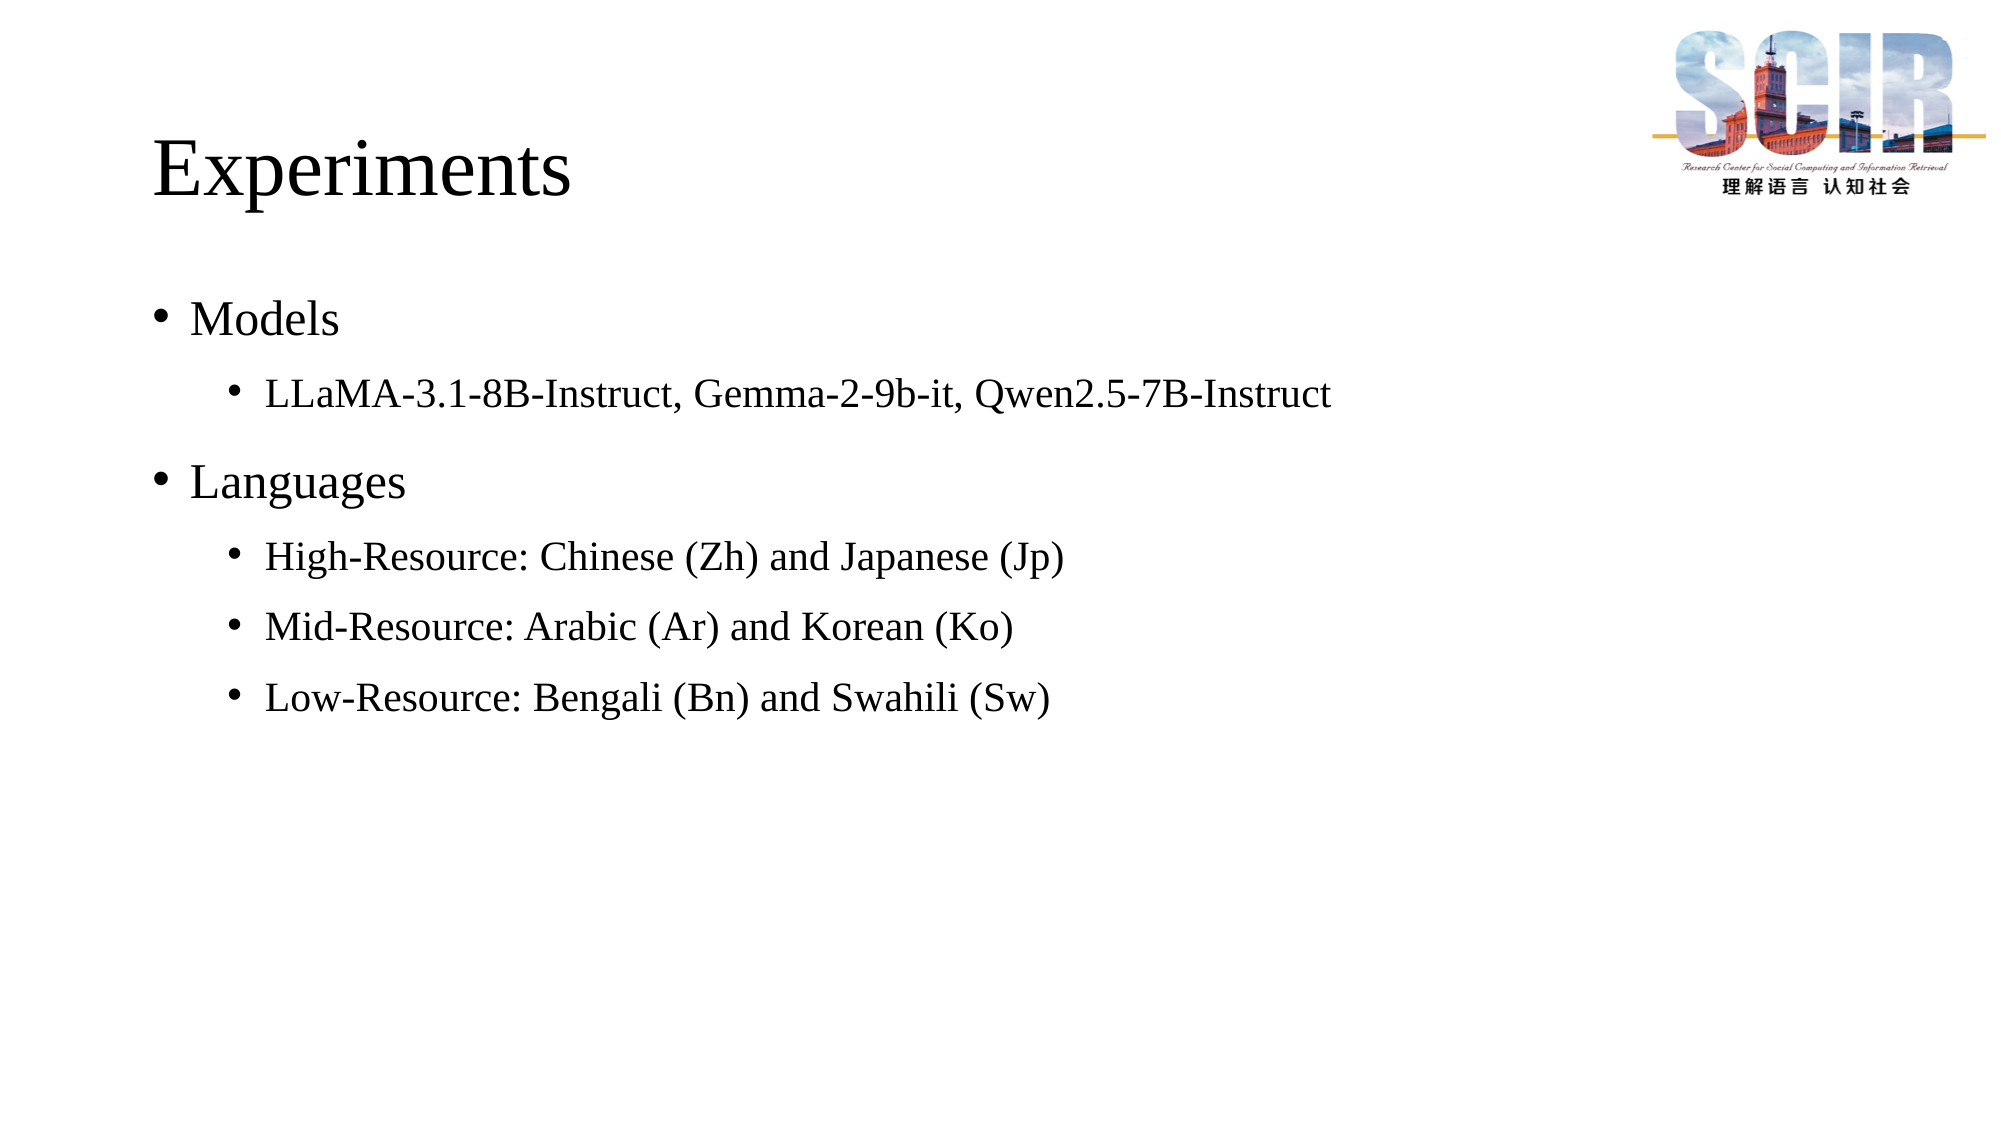

# Experiments
Models
LLaMA-3.1-8B-Instruct, Gemma-2-9b-it, Qwen2.5-7B-Instruct
Languages
High-Resource: Chinese (Zh) and Japanese (Jp)
Mid-Resource: Arabic (Ar) and Korean (Ko)
Low-Resource: Bengali (Bn) and Swahili (Sw)